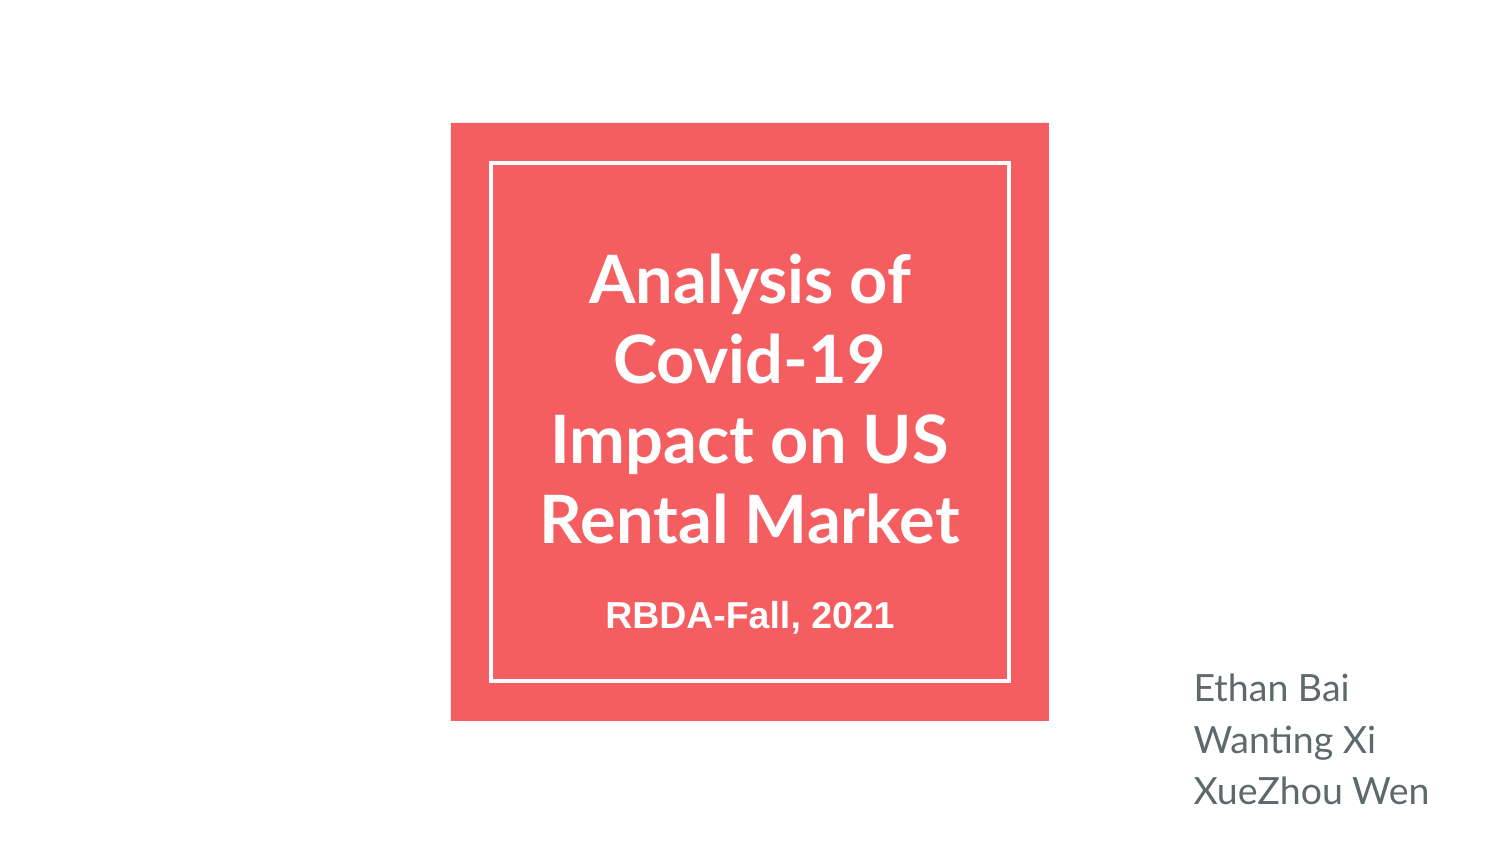

# Analysis of Covid-19 Impact on US Rental Market
RBDA-Fall, 2021
Ethan Bai Wanting Xi XueZhou Wen